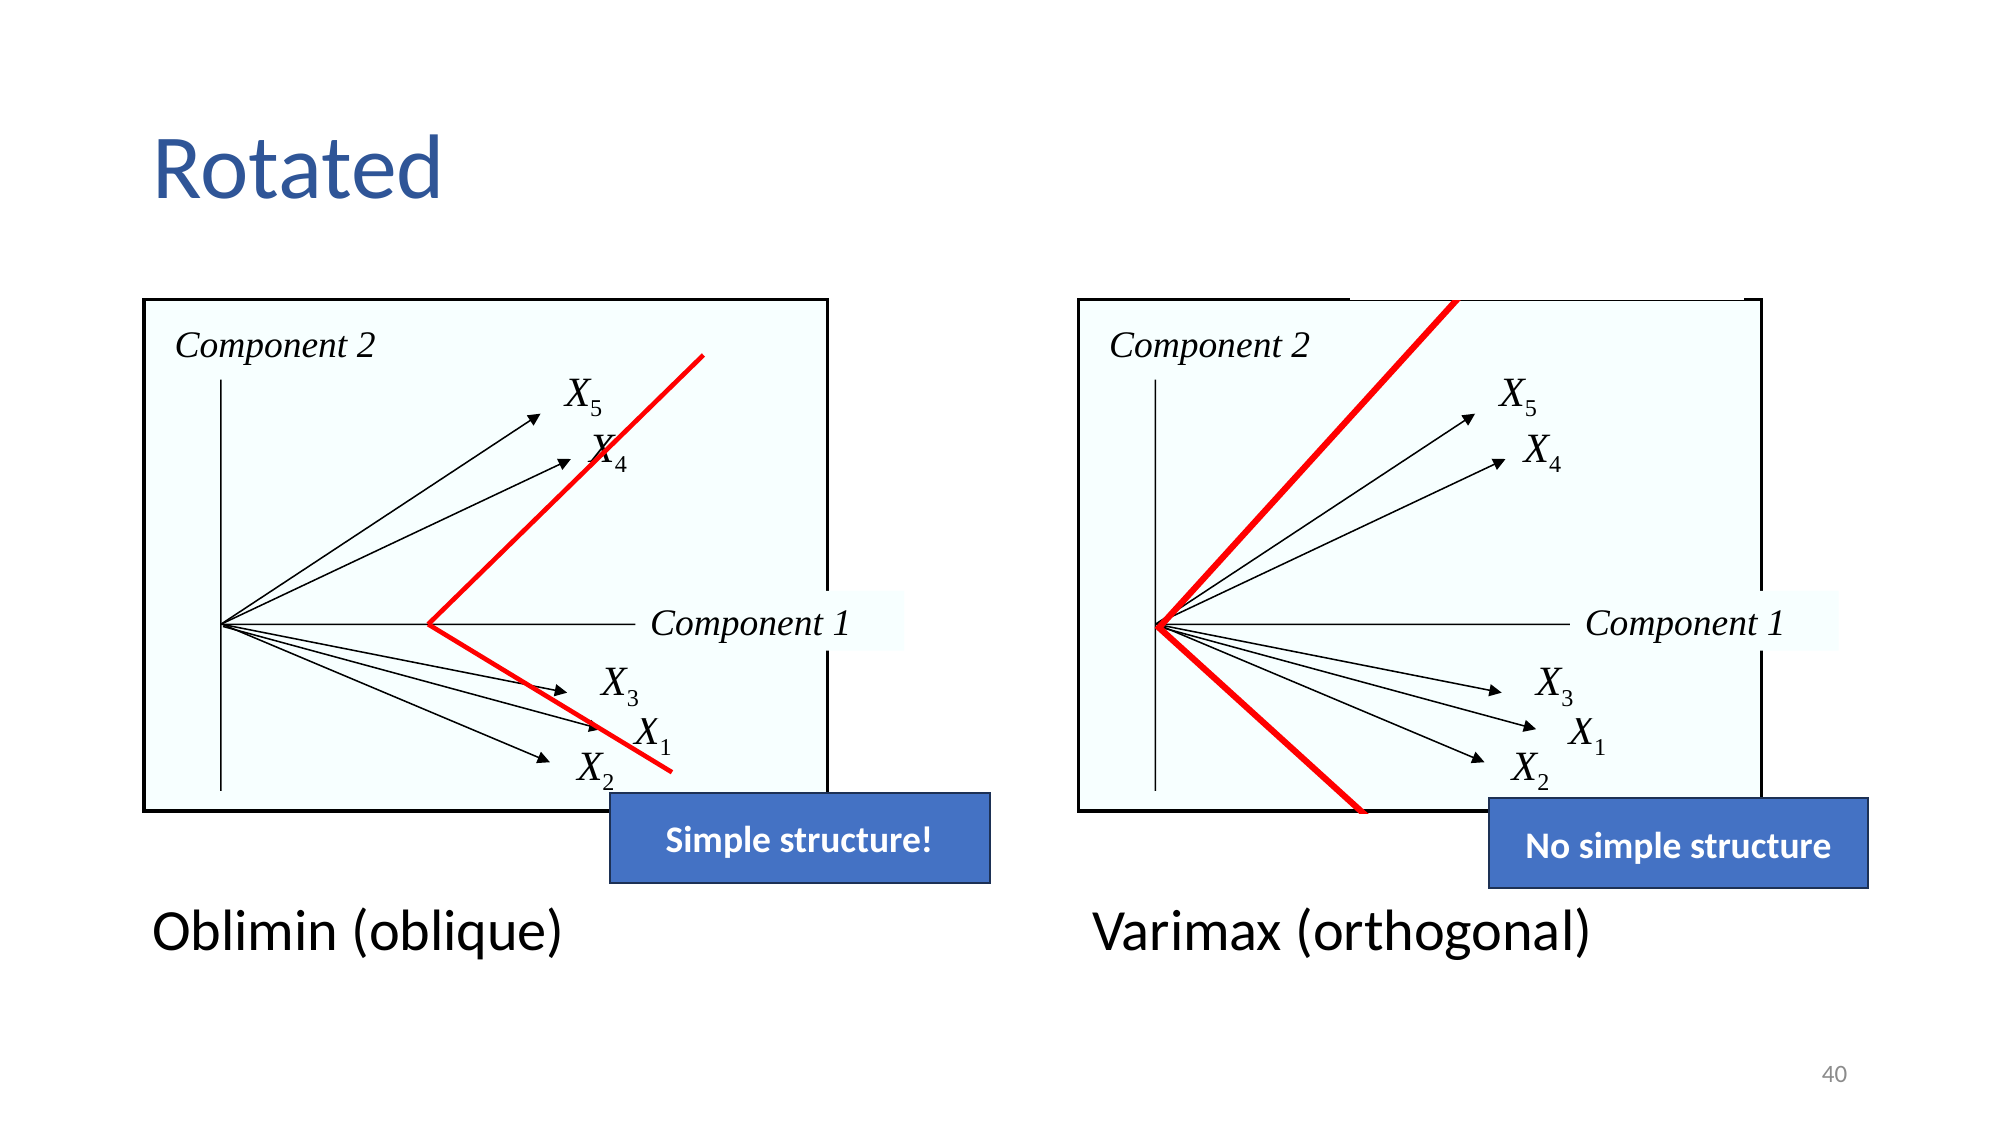

# Rotated

Oblimin (oblique)				   Varimax (orthogonal)

Component 2
X5

X4

Component 1

X3
X1
X2

Component 2
X5

X4

Component 1

X3
X1
X2
Simple structure!
No simple structure

40